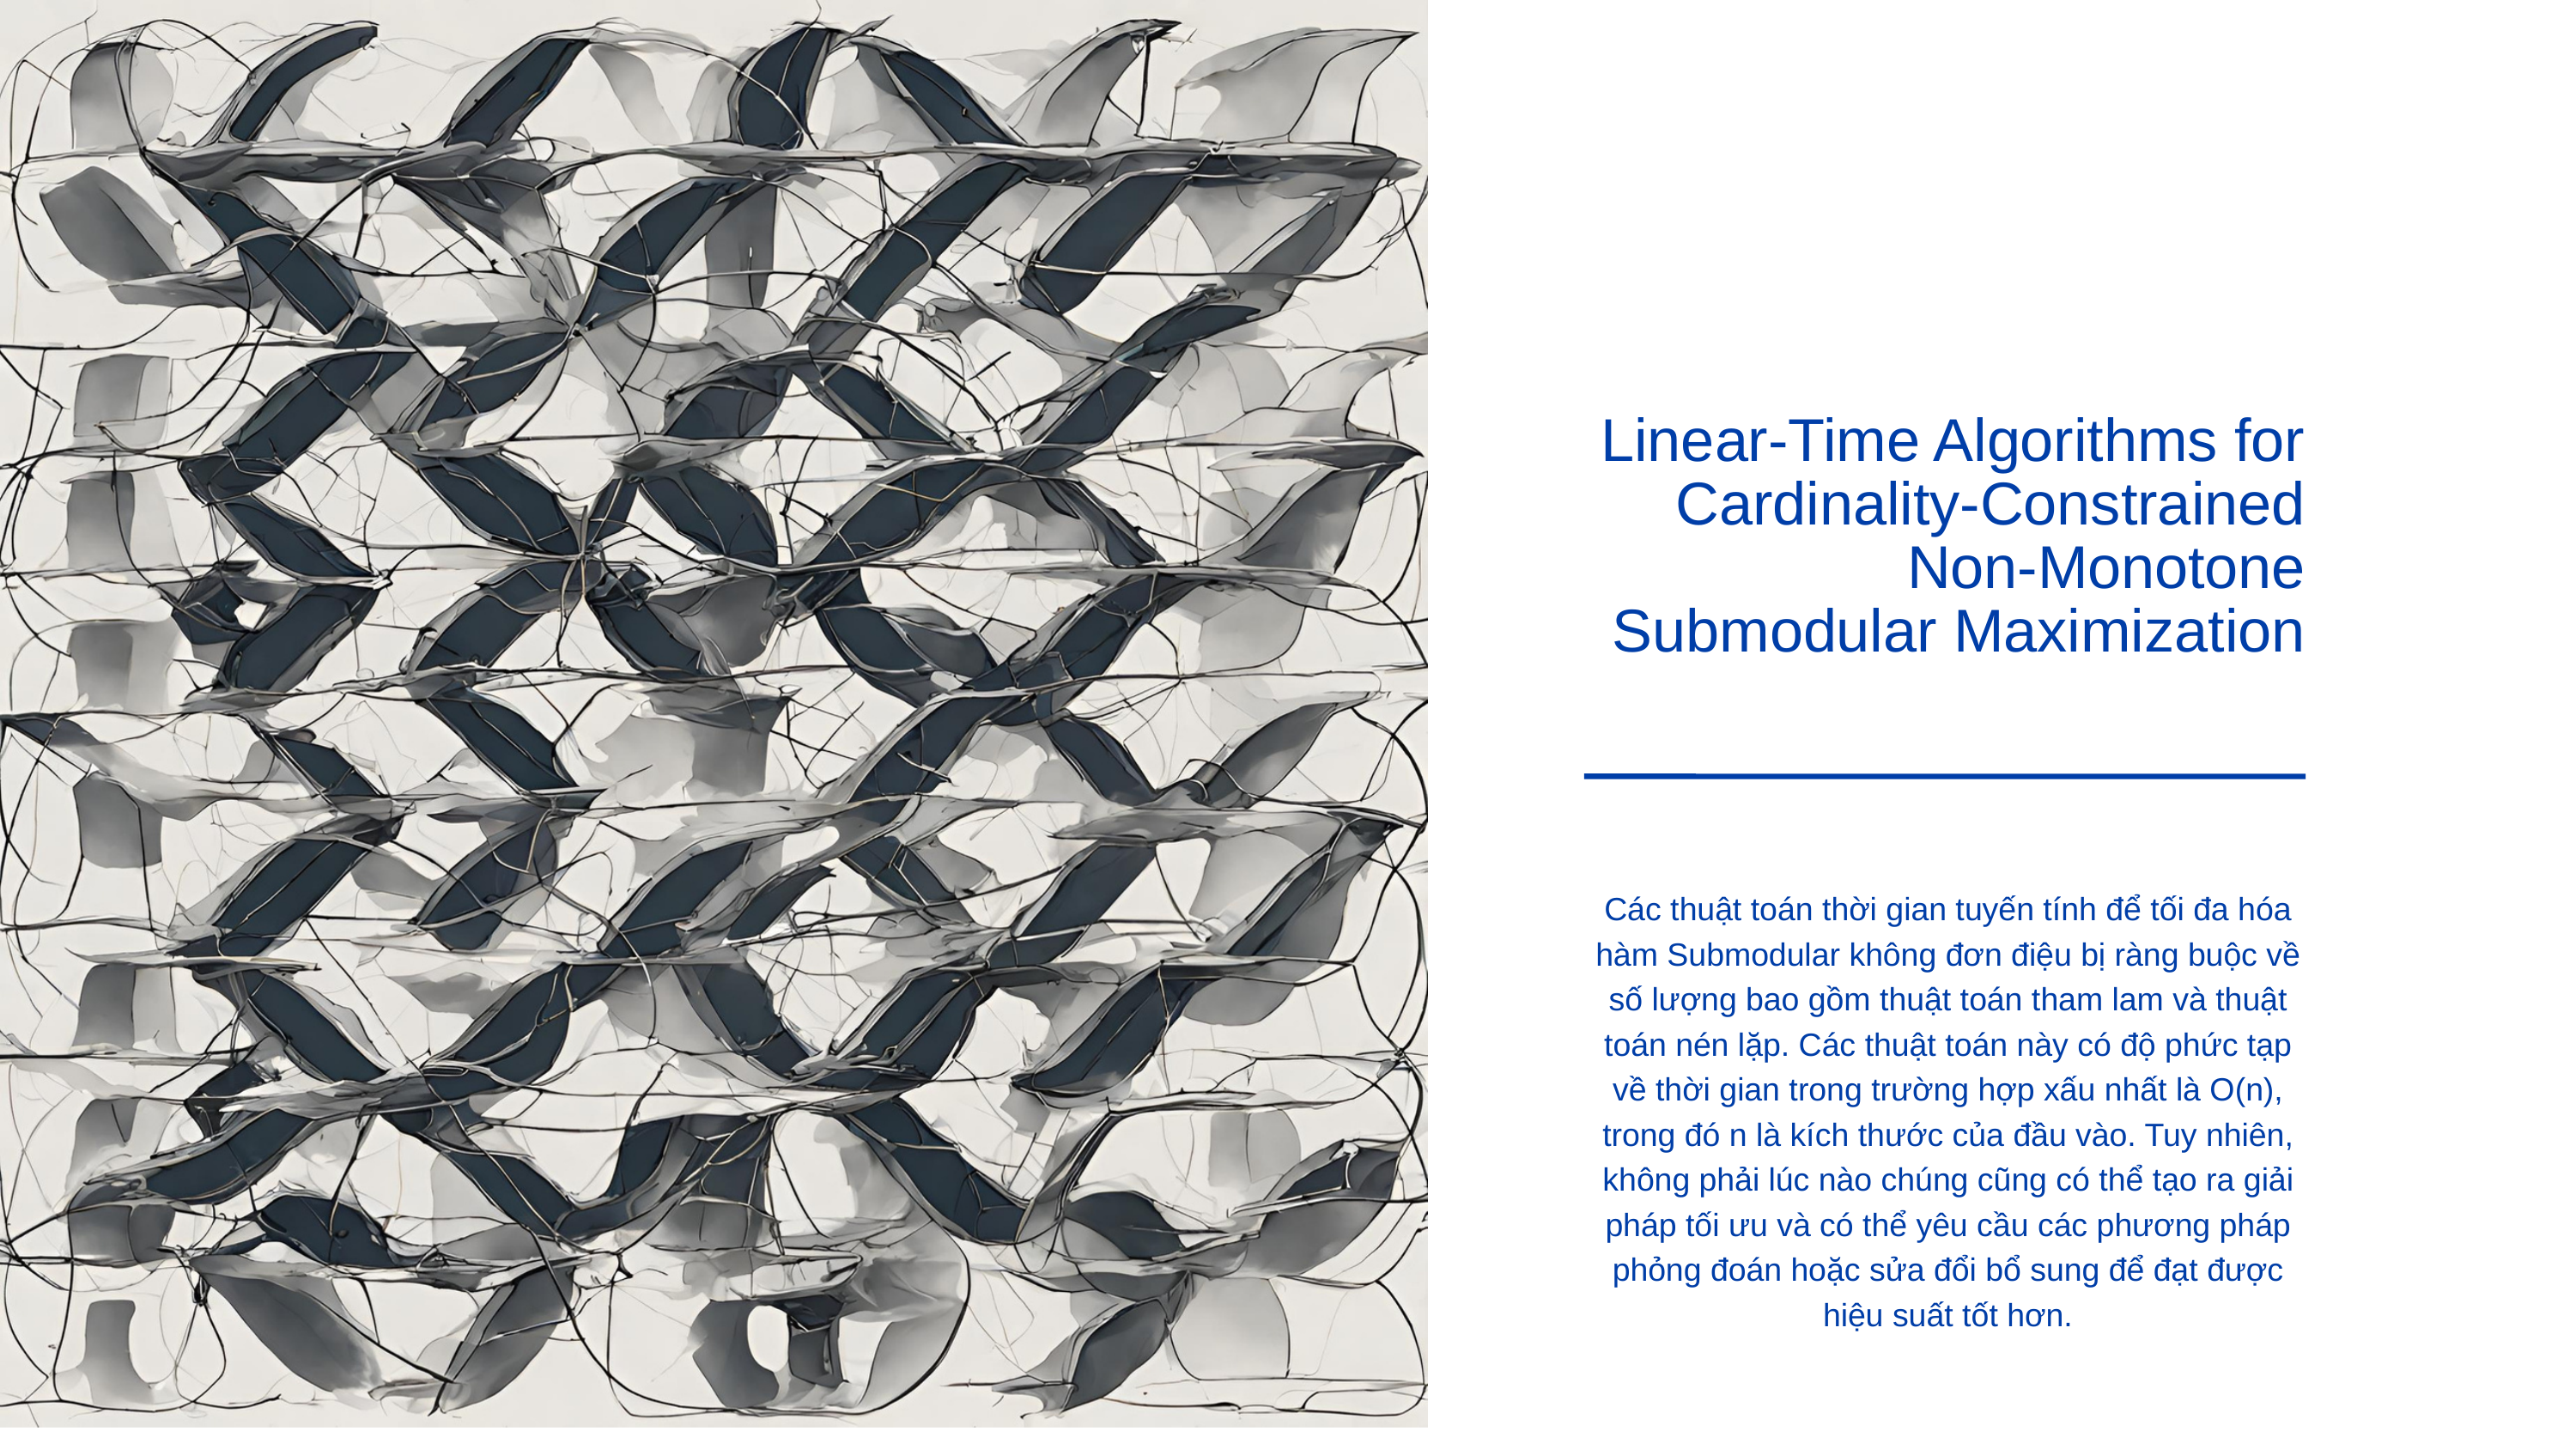

Linear-Time Algorithms for Cardinality-Constrained Non-Monotone Submodular Maximization

Các thuật toán thời gian tuyến tính để tối đa hóa hàm Submodular không đơn điệu bị ràng buộc về số lượng bao gồm thuật toán tham lam và thuật toán nén lặp. Các thuật toán này có độ phức tạp về thời gian trong trường hợp xấu nhất là O(n), trong đó n là kích thước của đầu vào. Tuy nhiên, không phải lúc nào chúng cũng có thể tạo ra giải pháp tối ưu và có thể yêu cầu các phương pháp phỏng đoán hoặc sửa đổi bổ sung để đạt được hiệu suất tốt hơn.